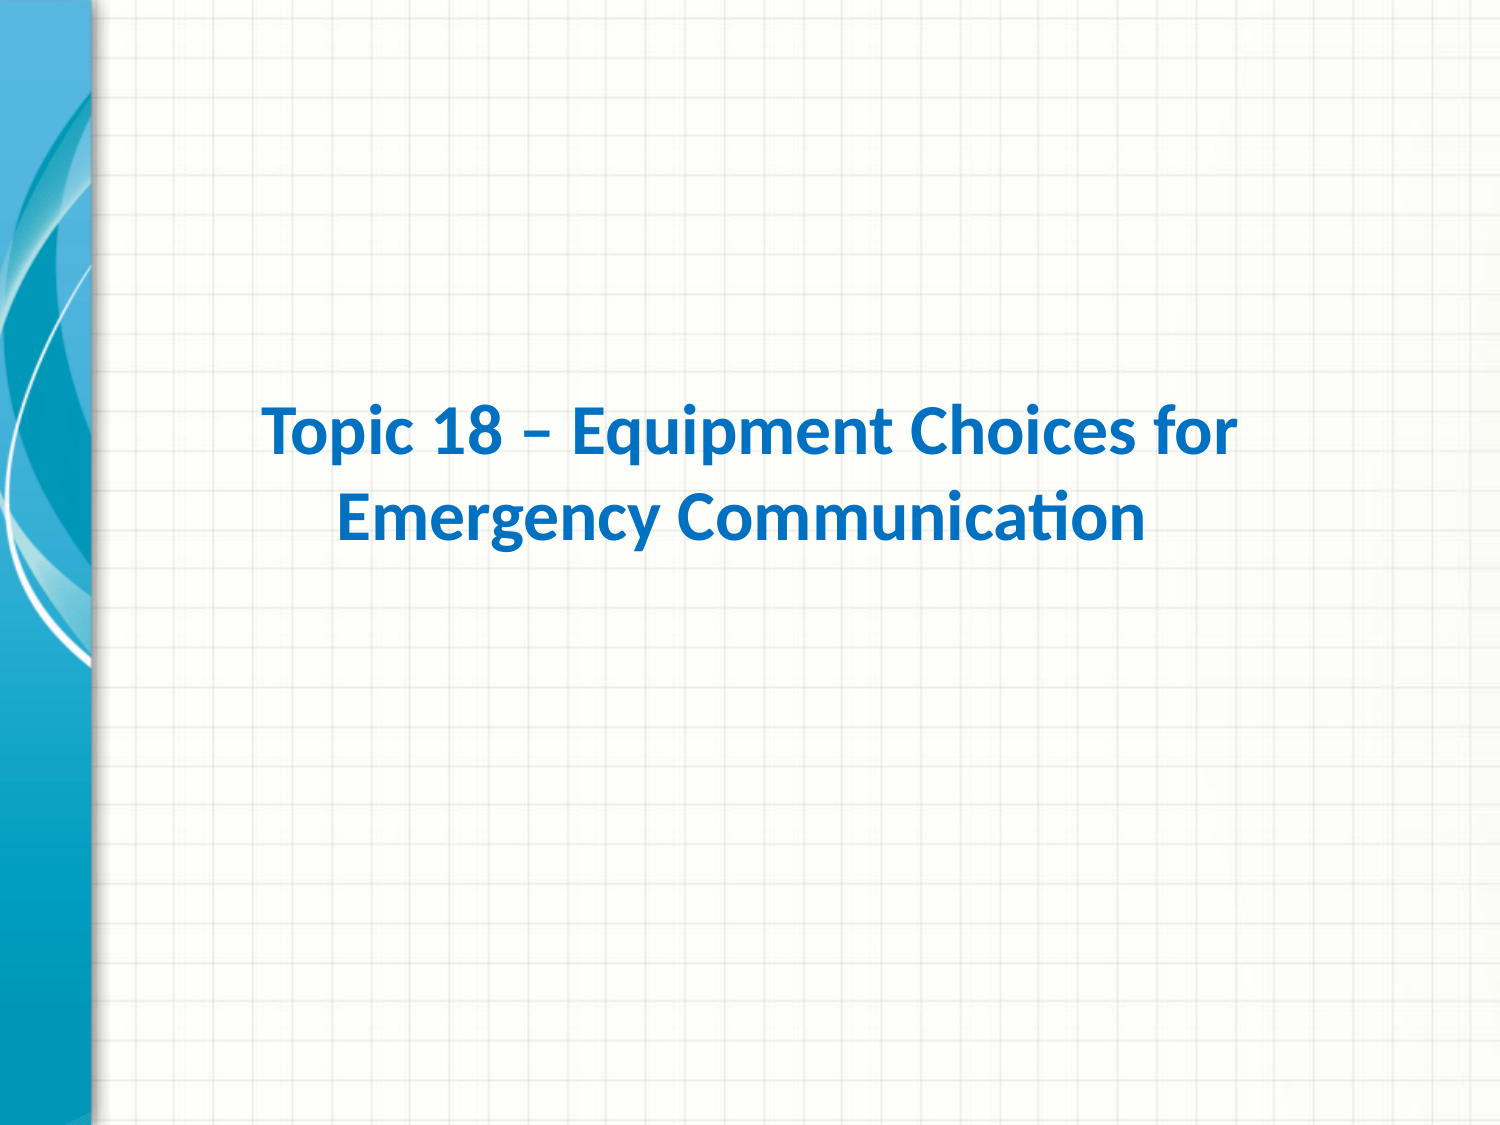

# Topic 18 – Equipment Choices for Emergency Communication